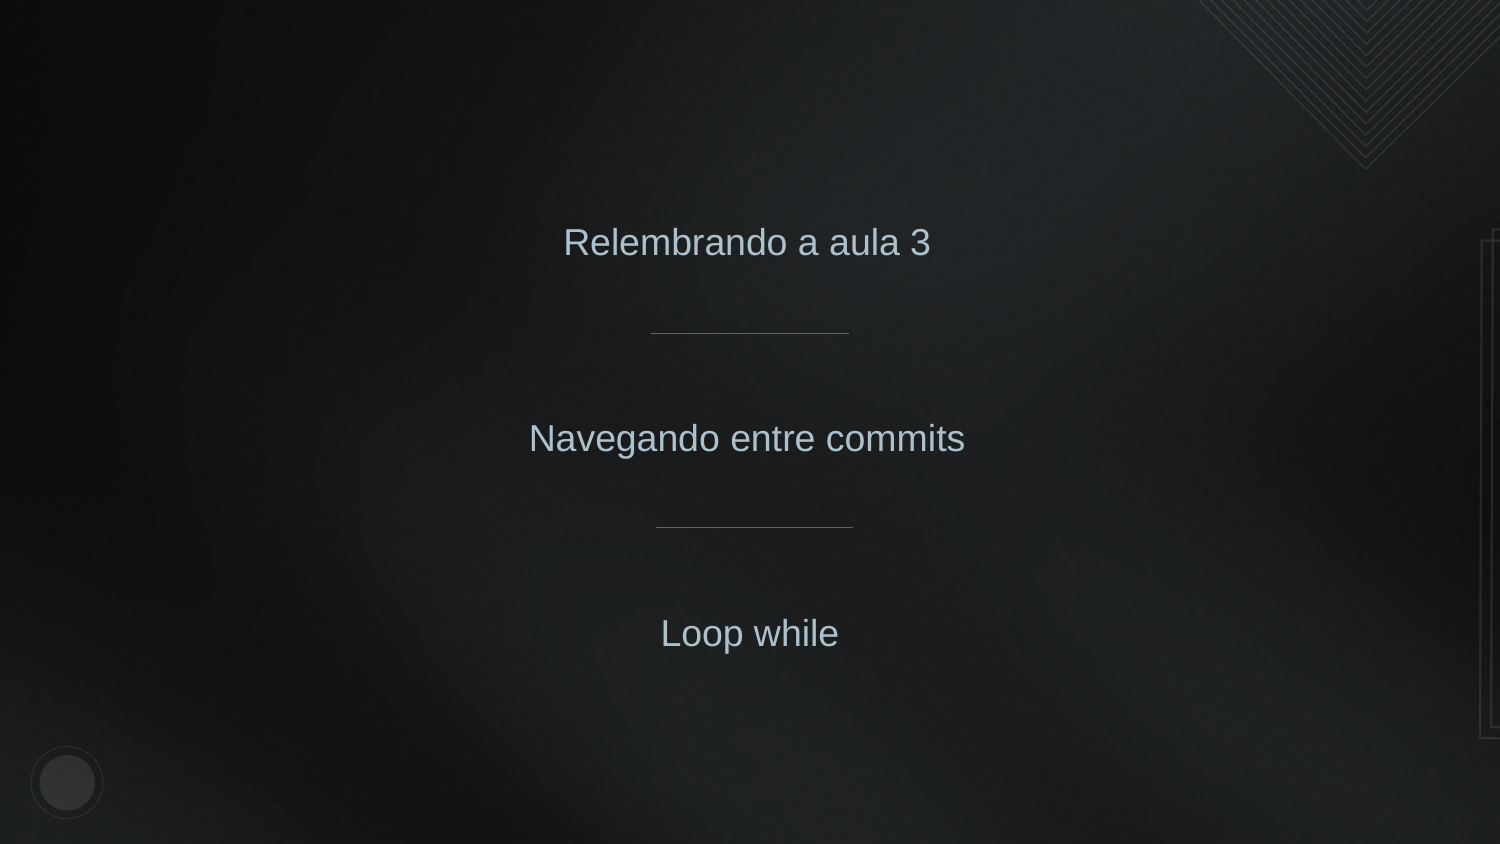

Relembrando a aula 3
Navegando entre commits
Loop while